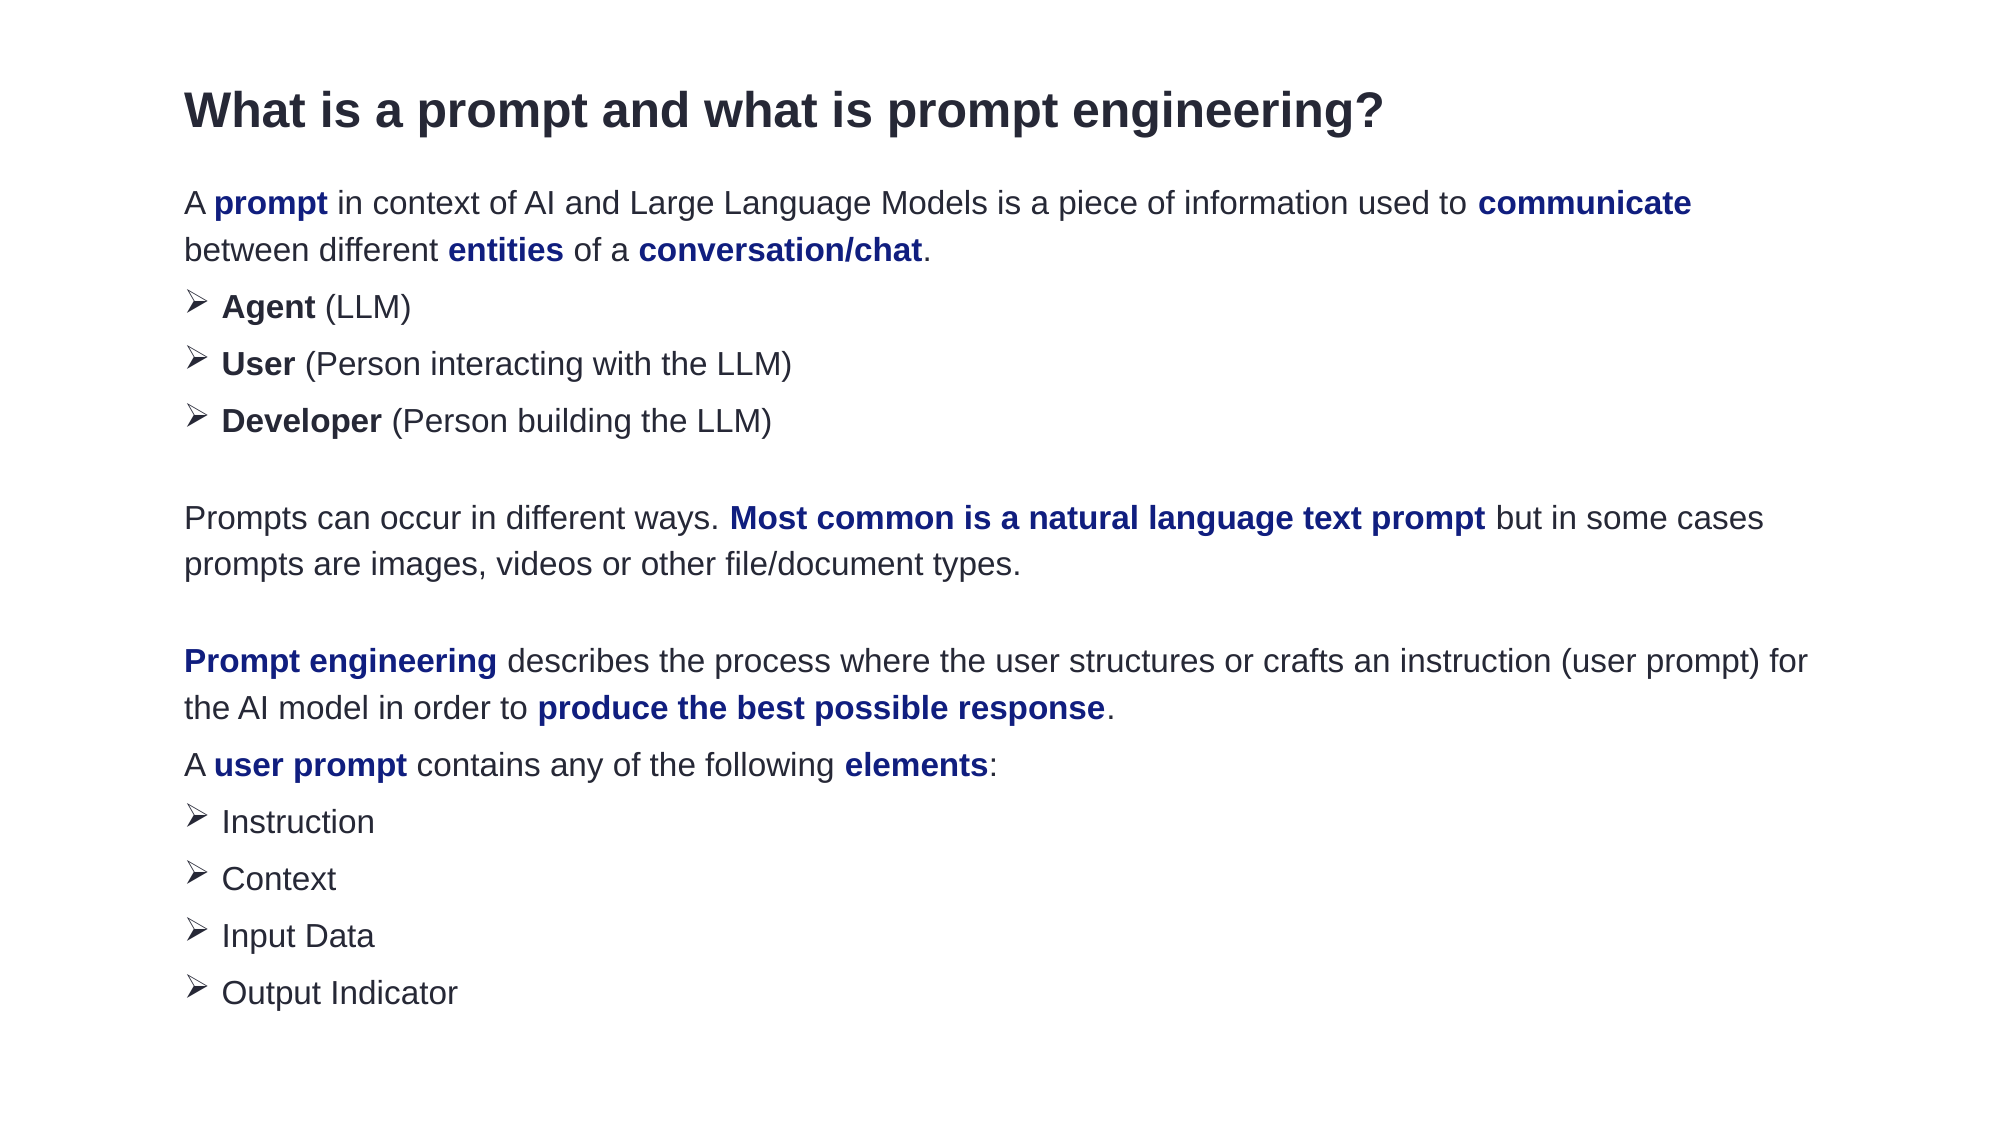

# What is a prompt and what is prompt engineering?
A prompt in context of AI and Large Language Models is a piece of information used to communicate between different entities of a conversation/chat.
Agent (LLM)
User (Person interacting with the LLM)
Developer (Person building the LLM)

Prompts can occur in different ways. Most common is a natural language text prompt but in some cases prompts are images, videos or other file/document types.

Prompt engineering describes the process where the user structures or crafts an instruction (user prompt) for the AI model in order to produce the best possible response.
A user prompt contains any of the following elements:
Instruction
Context
Input Data
Output Indicator